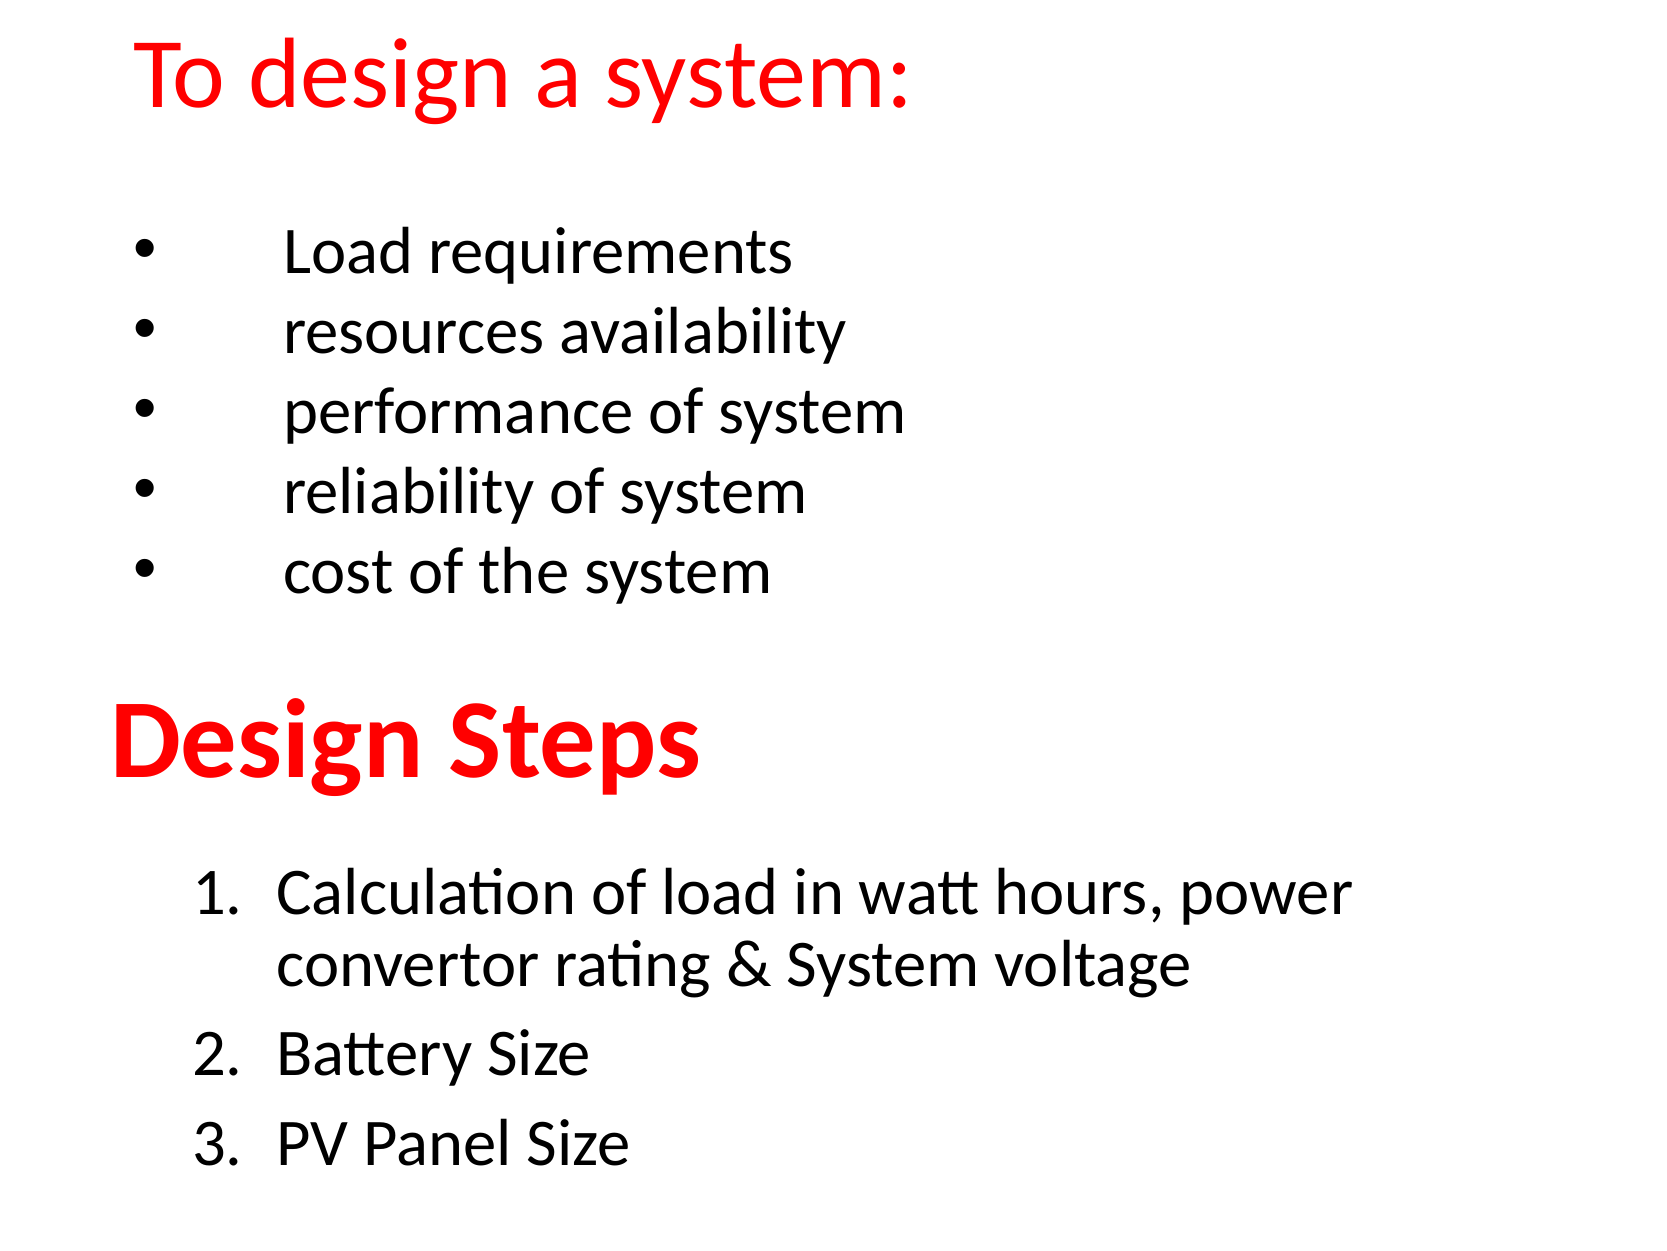

To design a system:

	Load requirements
	resources availability
	performance of system
	reliability of system
	cost of the system
# Design Steps
Calculation of load in watt hours, power convertor rating & System voltage
Battery Size
PV Panel Size